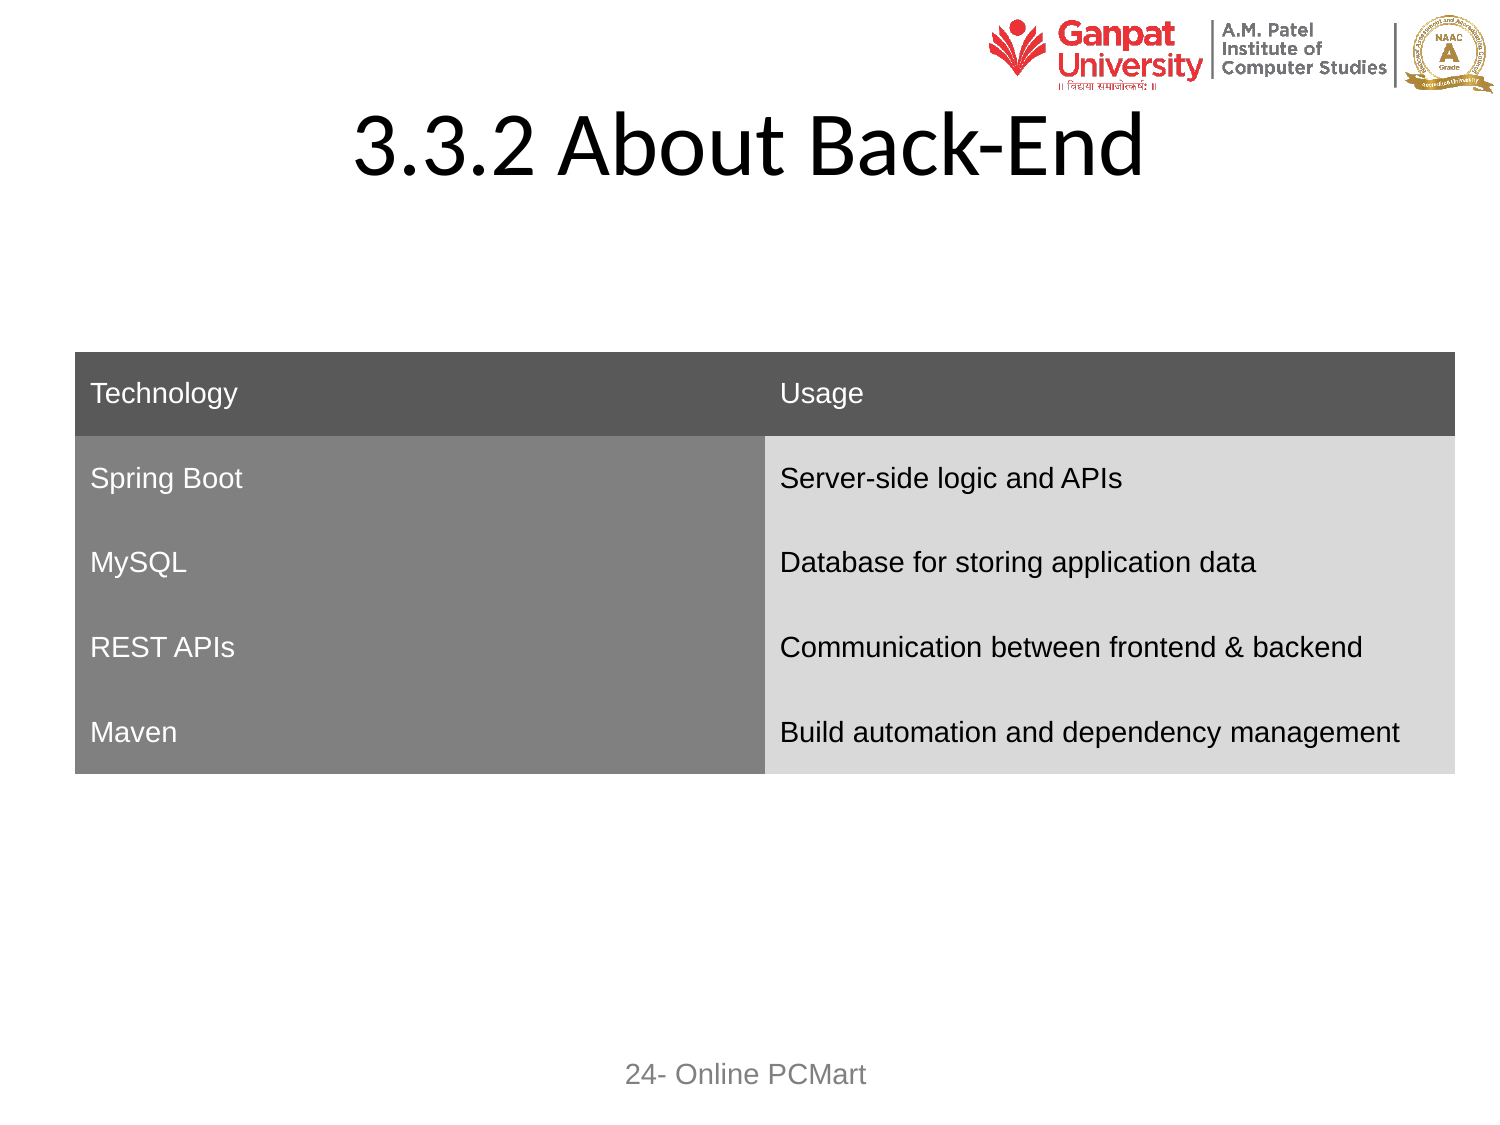

# 3.3.2 About Back-End
| Technology | Usage |
| --- | --- |
| Spring Boot | Server-side logic and APIs |
| MySQL | Database for storing application data |
| REST APIs | Communication between frontend & backend |
| Maven | Build automation and dependency management |
24- Online PCMart